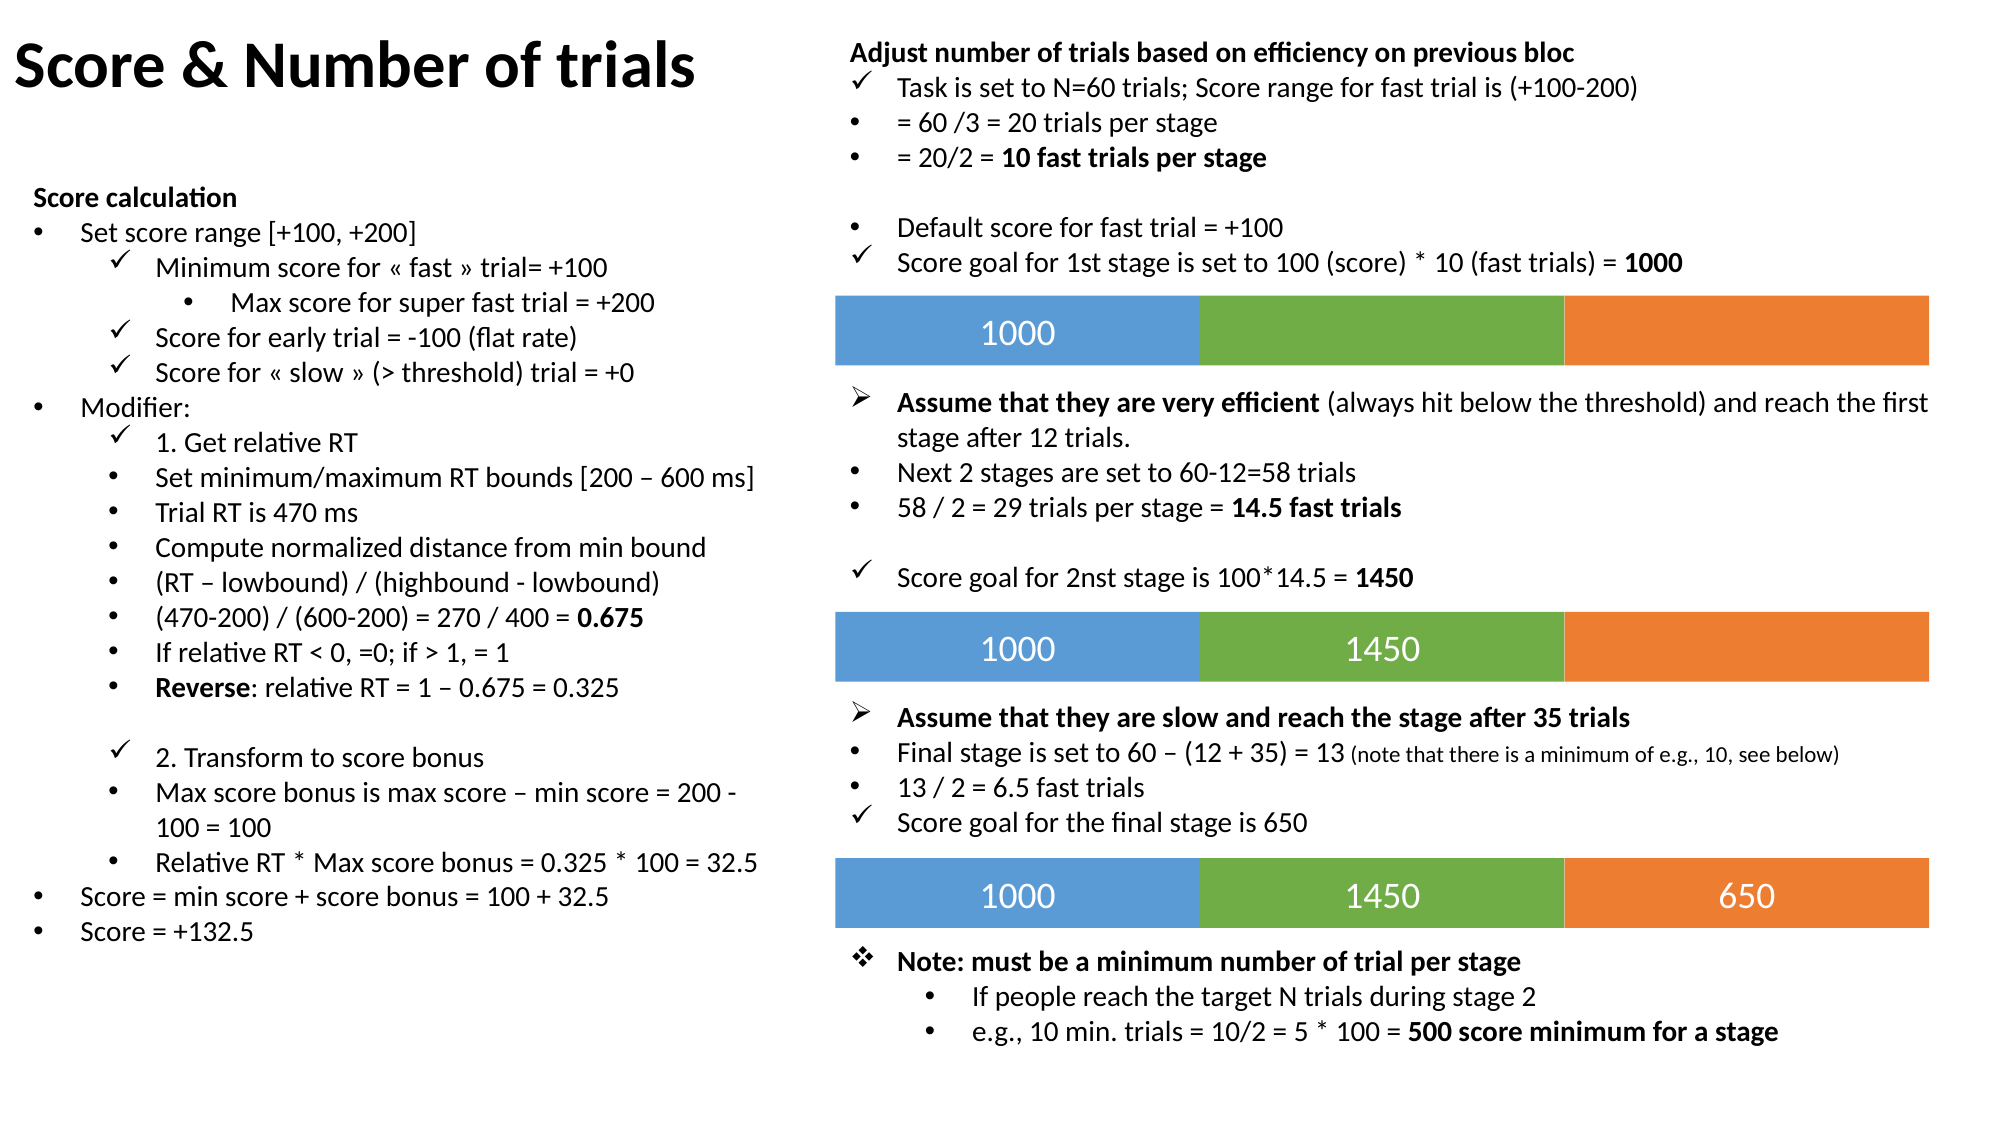

Score & Number of trials
Adjust number of trials based on efficiency on previous bloc
Task is set to N=60 trials; Score range for fast trial is (+100-200)
= 60 /3 = 20 trials per stage
= 20/2 = 10 fast trials per stage

Default score for fast trial = +100
Score goal for 1st stage is set to 100 (score) * 10 (fast trials) = 1000

Assume that they are very efficient (always hit below the threshold) and reach the first stage after 12 trials.
Next 2 stages are set to 60-12=58 trials
58 / 2 = 29 trials per stage = 14.5 fast trials

Score goal for 2nst stage is 100*14.5 = 1450

Assume that they are slow and reach the stage after 35 trials
Final stage is set to 60 – (12 + 35) = 13 (note that there is a minimum of e.g., 10, see below)
13 / 2 = 6.5 fast trials
Score goal for the final stage is 650

Note: must be a minimum number of trial per stage
If people reach the target N trials during stage 2
e.g., 10 min. trials = 10/2 = 5 * 100 = 500 score minimum for a stage

Score calculation
Set score range [+100, +200]
Minimum score for « fast » trial= +100
Max score for super fast trial = +200
Score for early trial = -100 (flat rate)
Score for « slow » (> threshold) trial = +0
Modifier:
1. Get relative RT
Set minimum/maximum RT bounds [200 – 600 ms]
Trial RT is 470 ms
Compute normalized distance from min bound
(RT – lowbound) / (highbound - lowbound)
(470-200) / (600-200) = 270 / 400 = 0.675
If relative RT < 0, =0; if > 1, = 1
Reverse: relative RT = 1 – 0.675 = 0.325

2. Transform to score bonus
Max score bonus is max score – min score = 200 - 100 = 100
Relative RT * Max score bonus = 0.325 * 100 = 32.5
Score = min score + score bonus = 100 + 32.5
Score = +132.5

1000

1000
1450

1000
1450
650